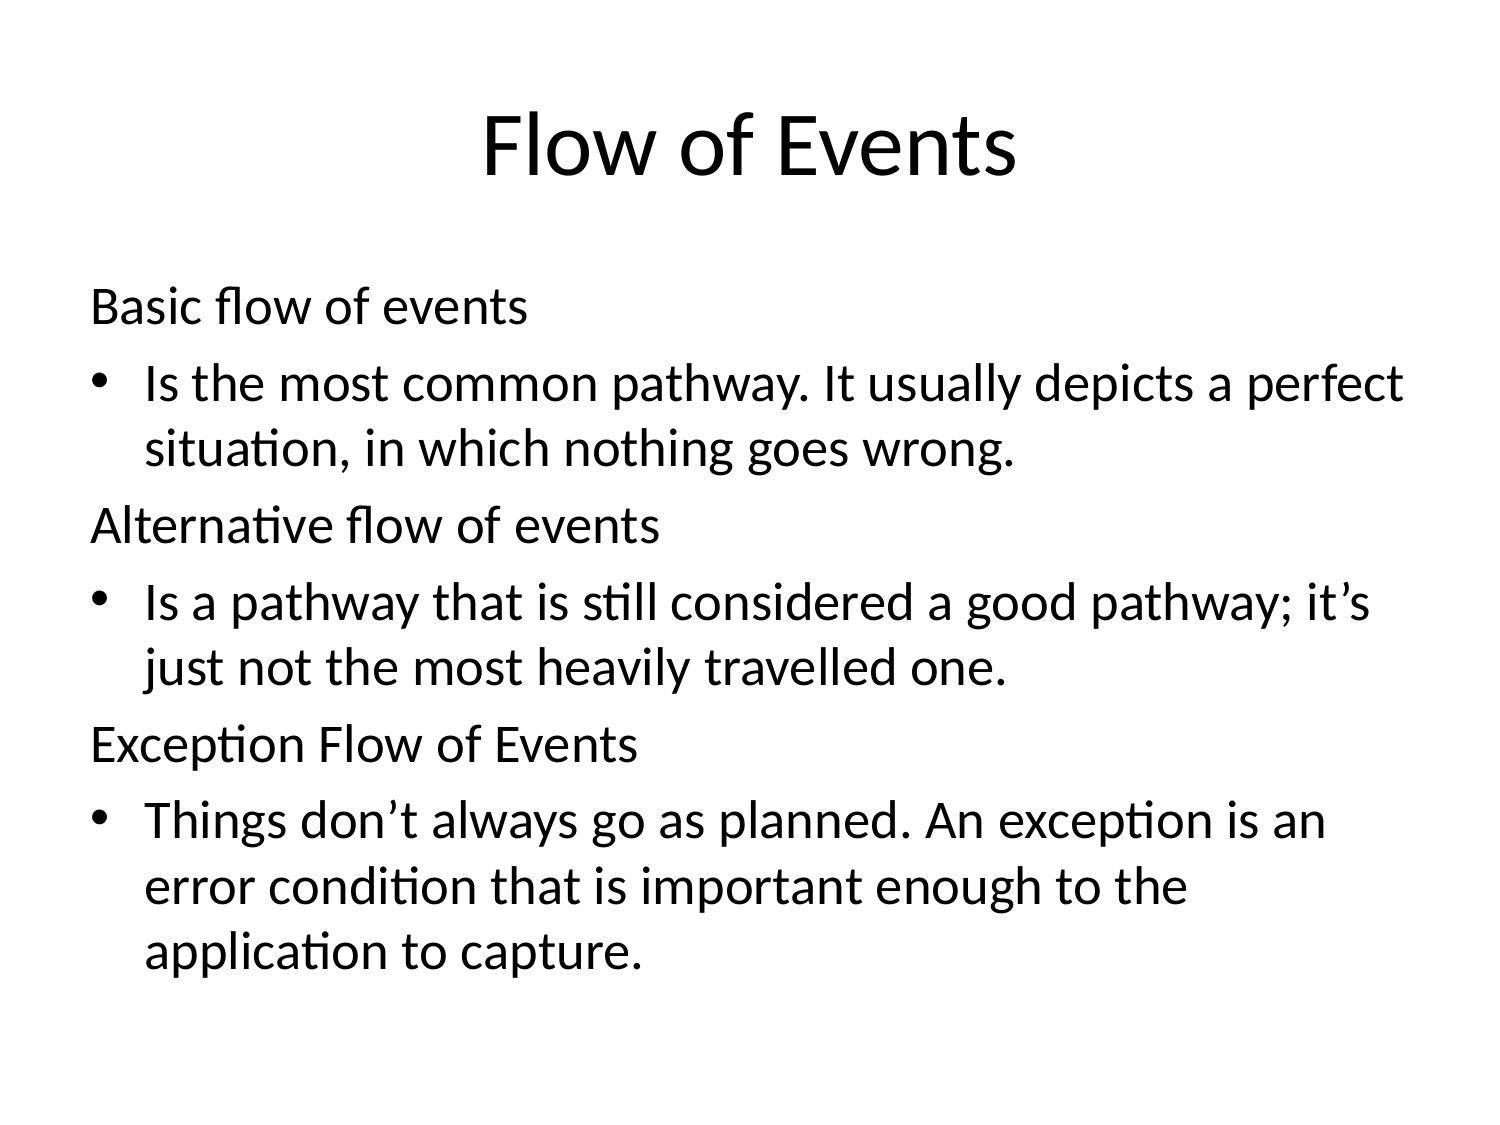

# Flow of Events
Basic flow of events
Is the most common pathway. It usually depicts a perfect situation, in which nothing goes wrong.
Alternative flow of events
Is a pathway that is still considered a good pathway; it’s just not the most heavily travelled one.
Exception Flow of Events
Things don’t always go as planned. An exception is an error condition that is important enough to the application to capture.